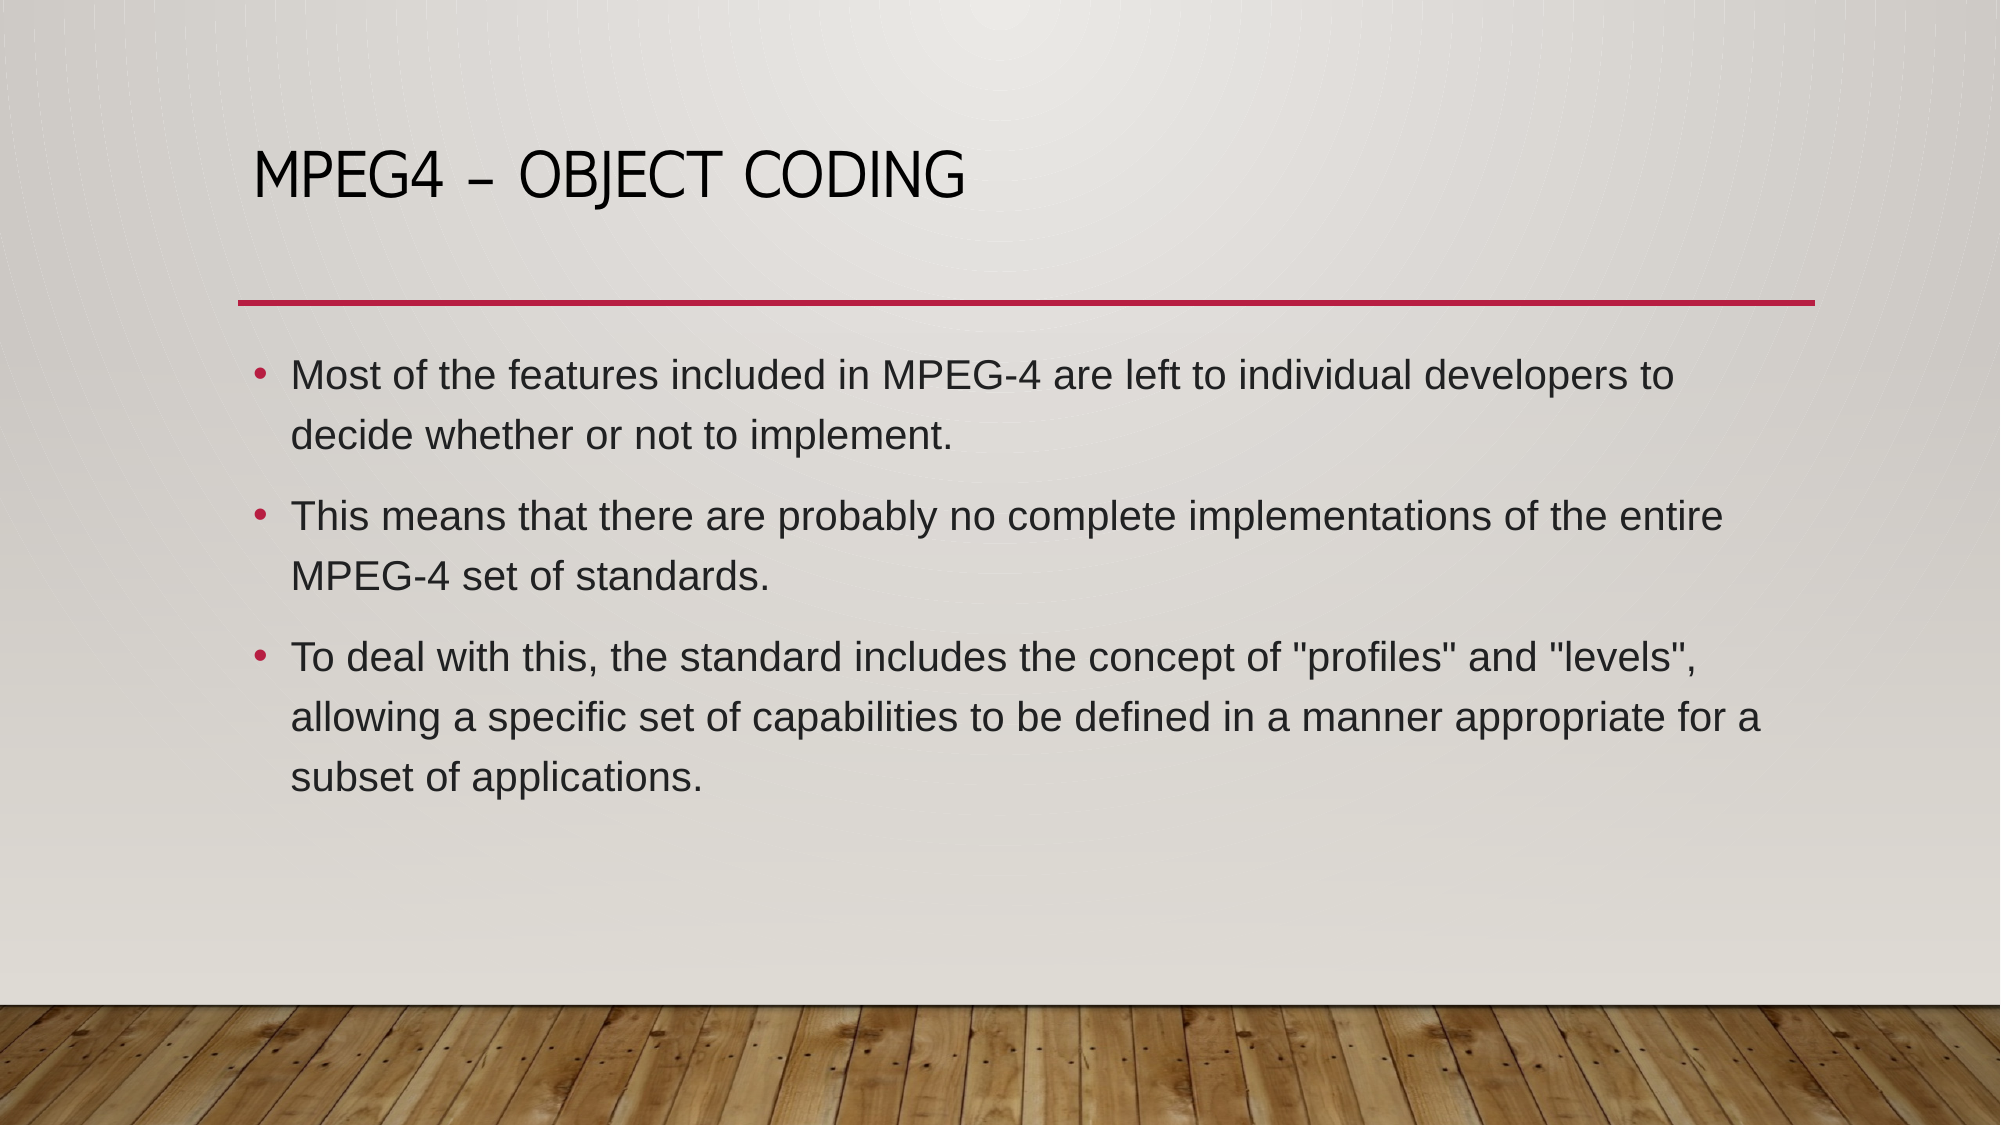

# MPEG4 – Object Coding
Most of the features included in MPEG-4 are left to individual developers to decide whether or not to implement.
This means that there are probably no complete implementations of the entire MPEG-4 set of standards.
To deal with this, the standard includes the concept of "profiles" and "levels", allowing a specific set of capabilities to be defined in a manner appropriate for a subset of applications.